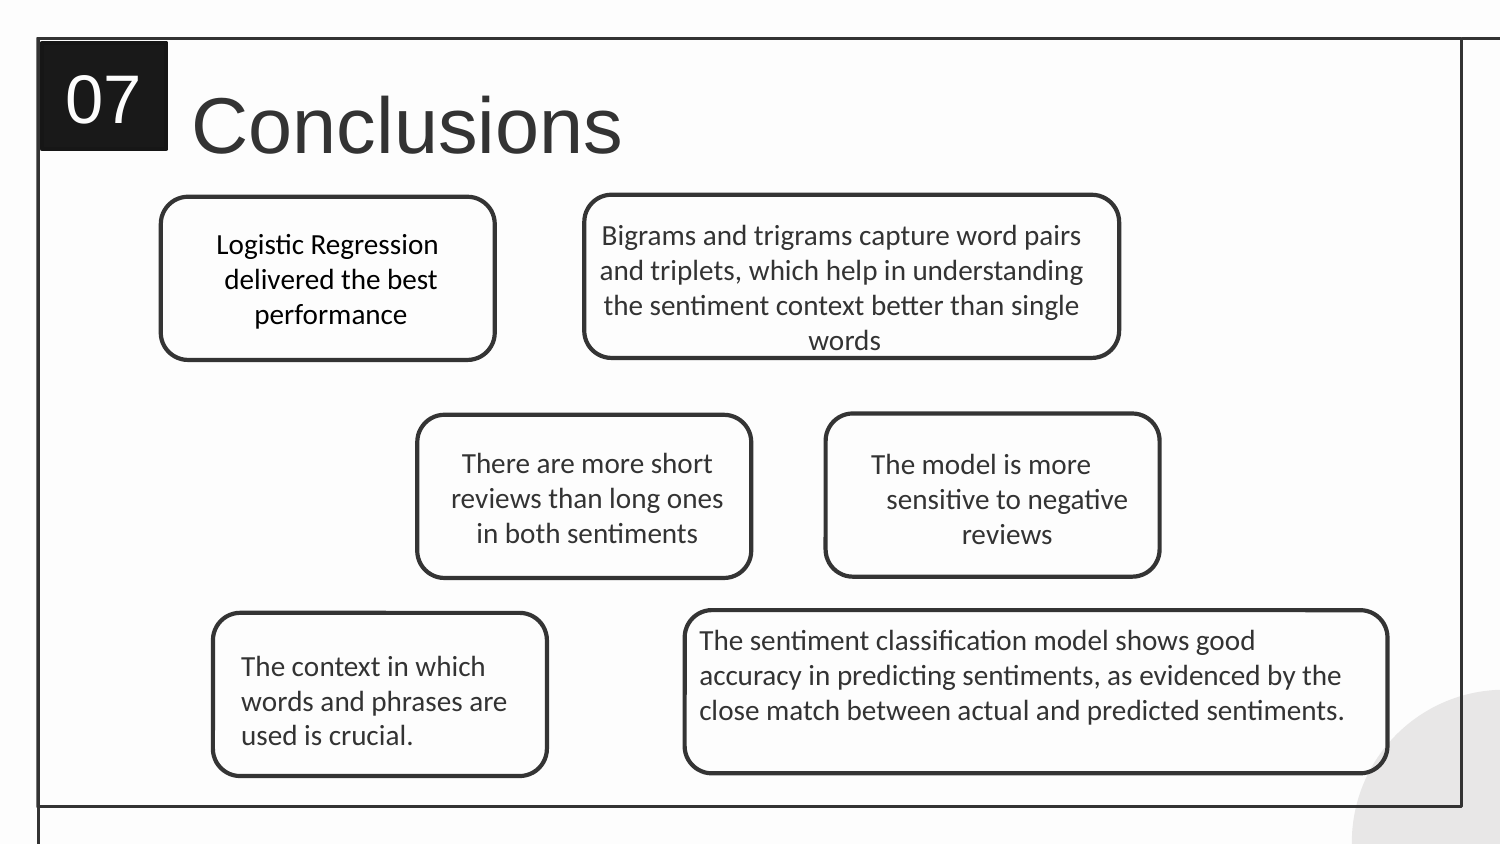

07
# Conclusions

Bigrams and trigrams capture word pairs and triplets, which help in understanding the sentiment context better than single words
Logistic Regression delivered the best performance

There are more short reviews than long ones in both sentiments

The model is more sensitive to negative reviews

The sentiment classification model shows good accuracy in predicting sentiments, as evidenced by the close match between actual and predicted sentiments.
The context in which words and phrases are used is crucial.